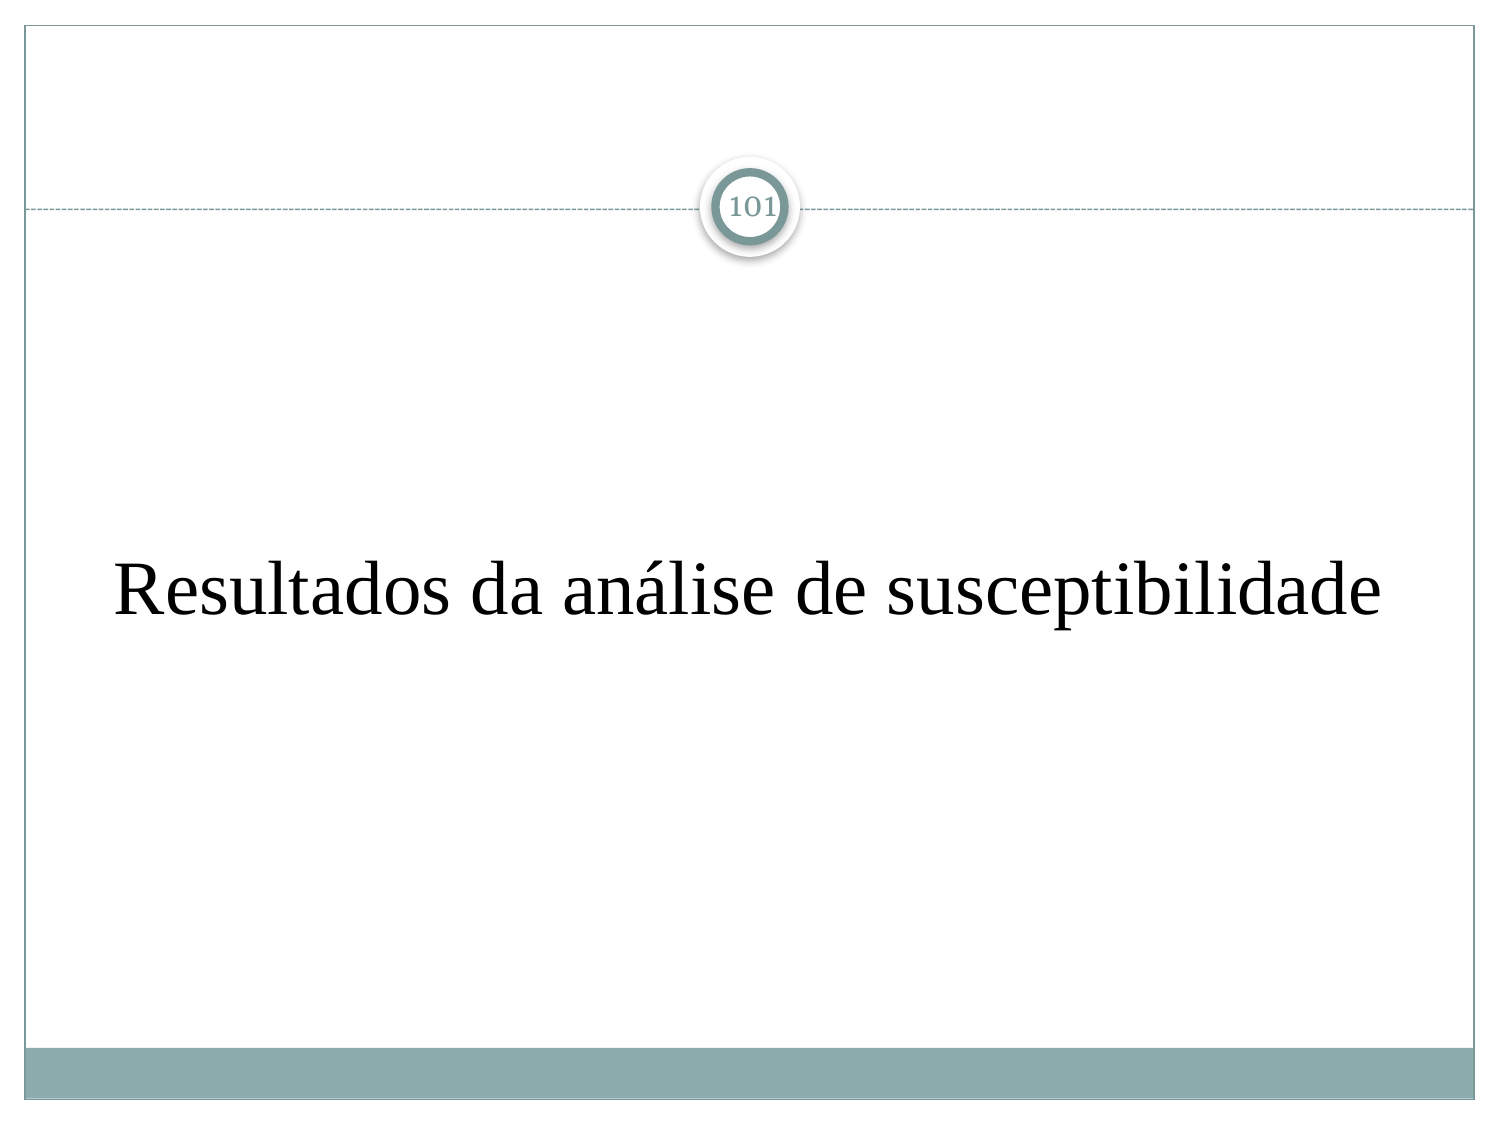

101
# Resultados da análise de susceptibilidade